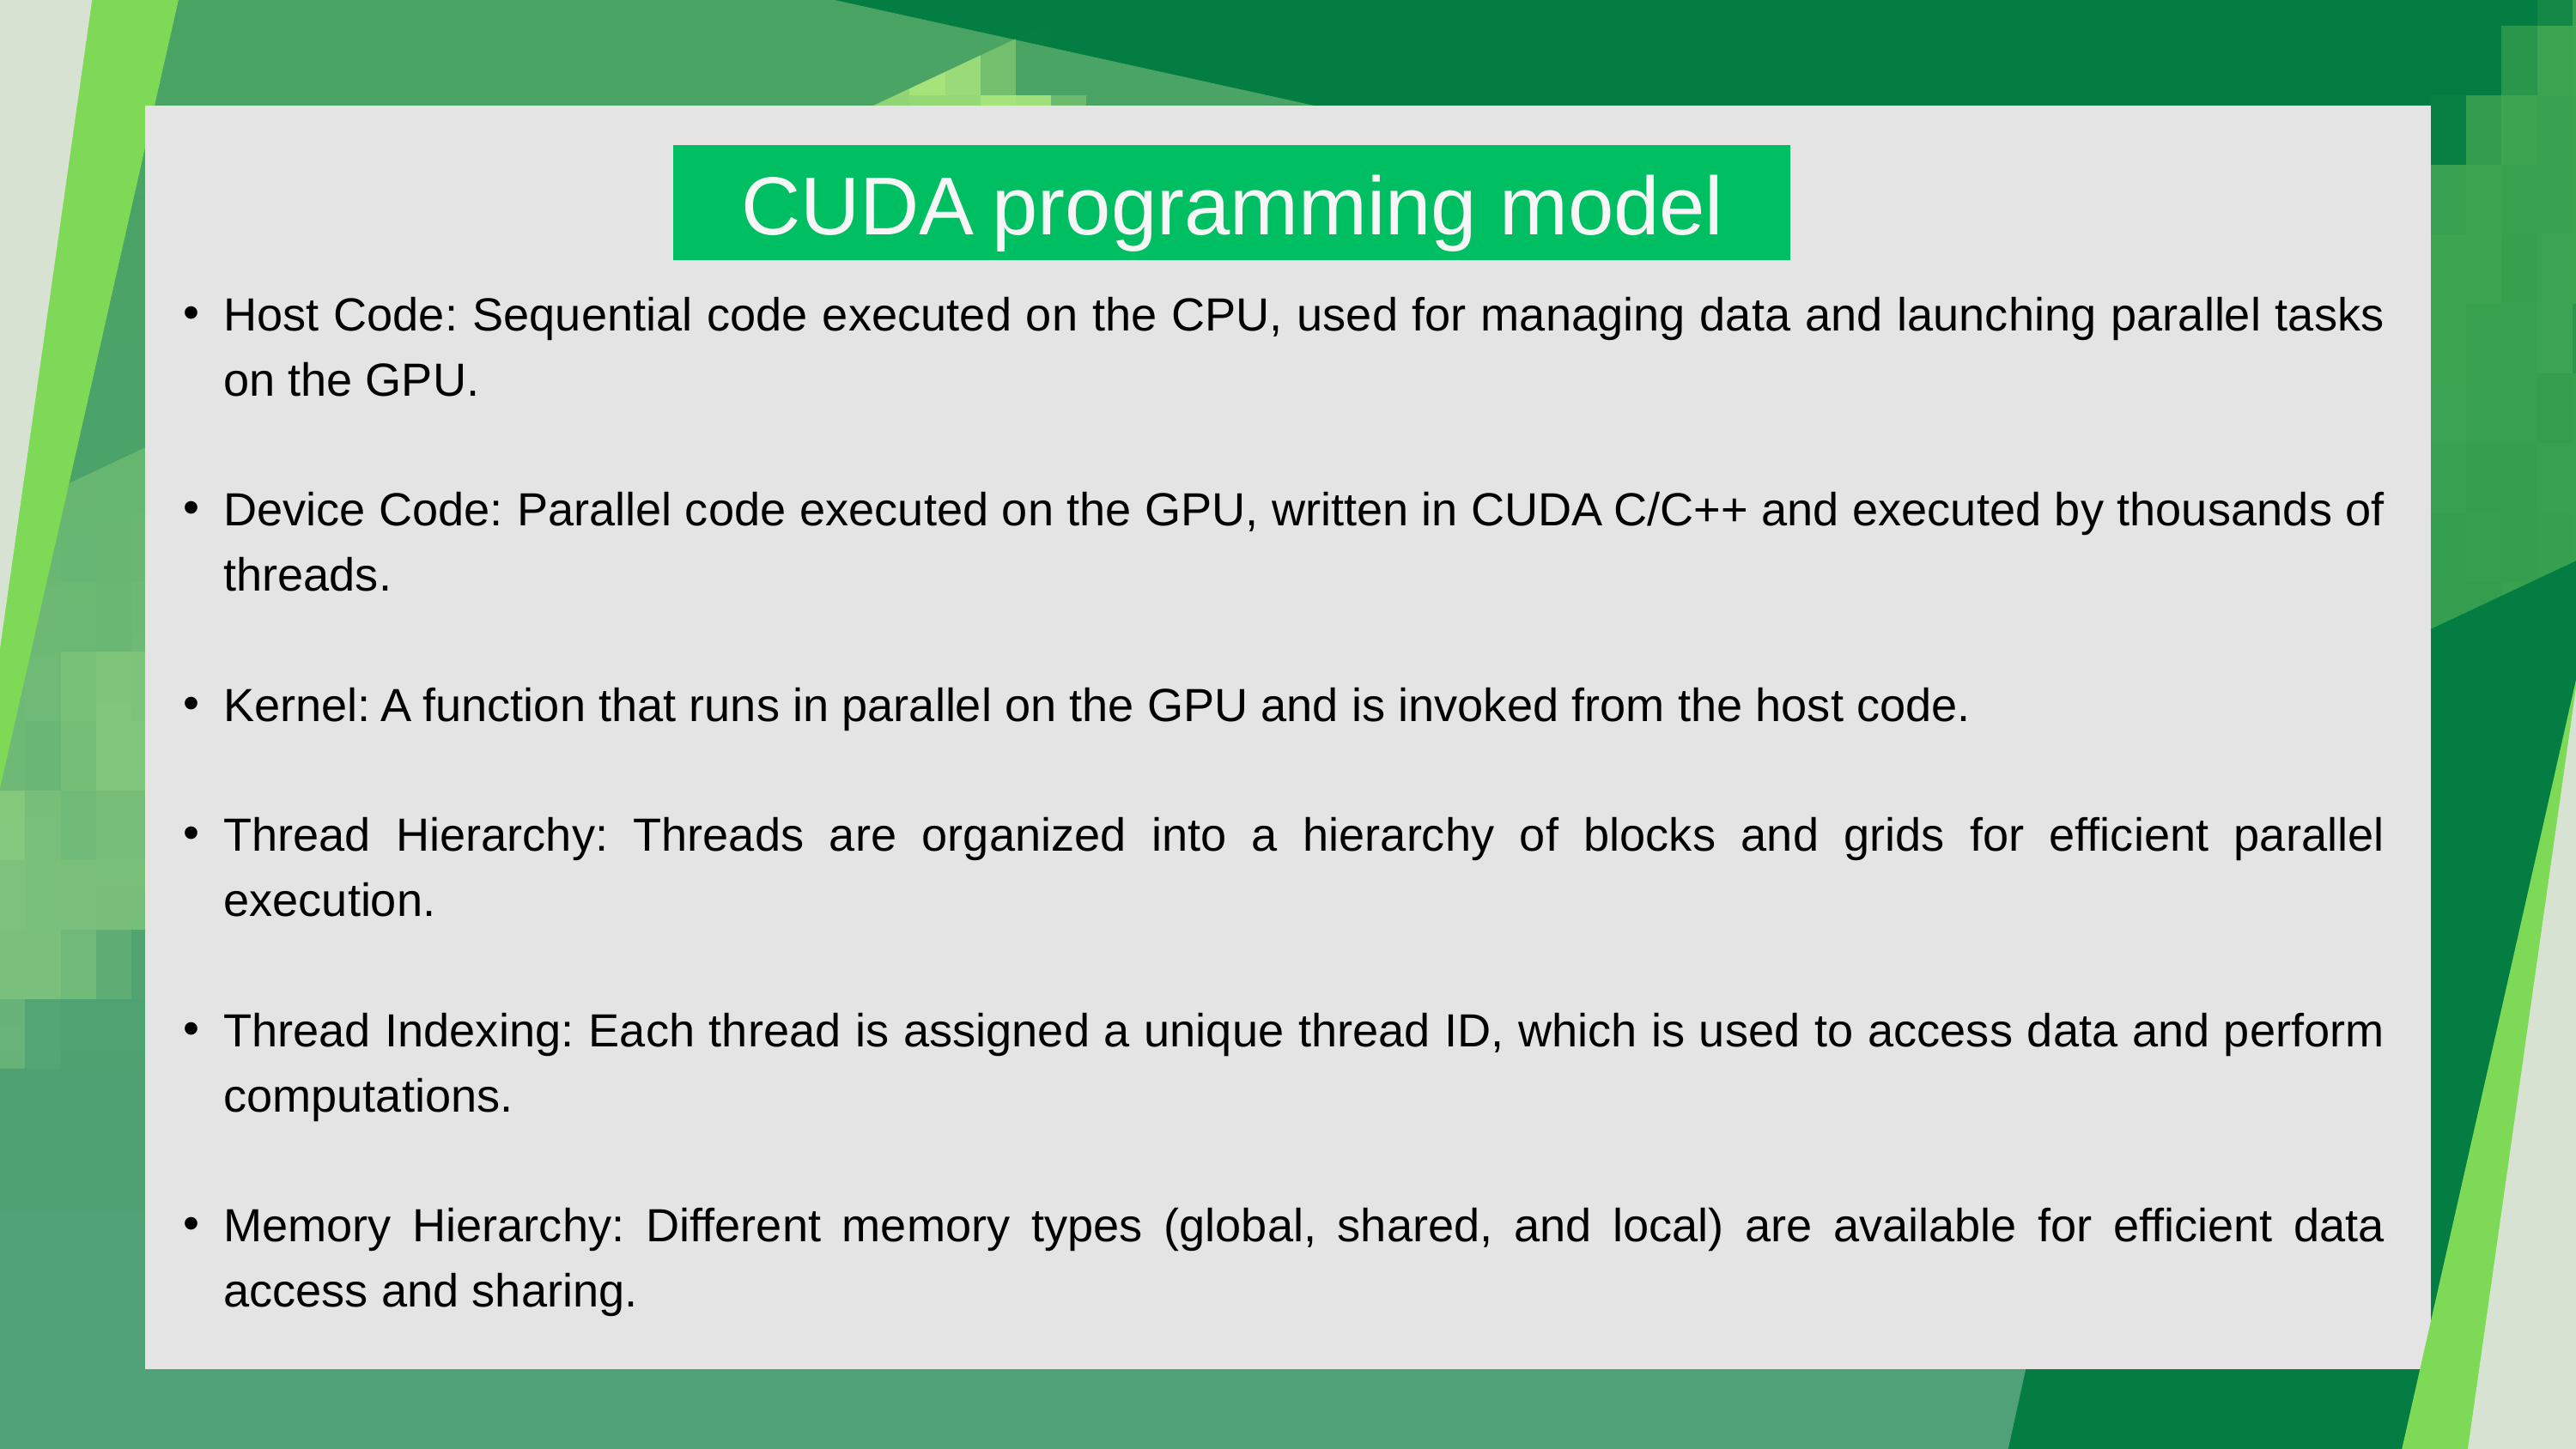

CUDA programming model

Host Code: Sequential code executed on the CPU, used for managing data and launching parallel tasks on the GPU.

Device Code: Parallel code executed on the GPU, written in CUDA C/C++ and executed by thousands of threads.

Kernel: A function that runs in parallel on the GPU and is invoked from the host code.

Thread Hierarchy: Threads are organized into a hierarchy of blocks and grids for efficient parallel execution.

Thread Indexing: Each thread is assigned a unique thread ID, which is used to access data and perform computations.

Memory Hierarchy: Different memory types (global, shared, and local) are available for efficient data access and sharing.